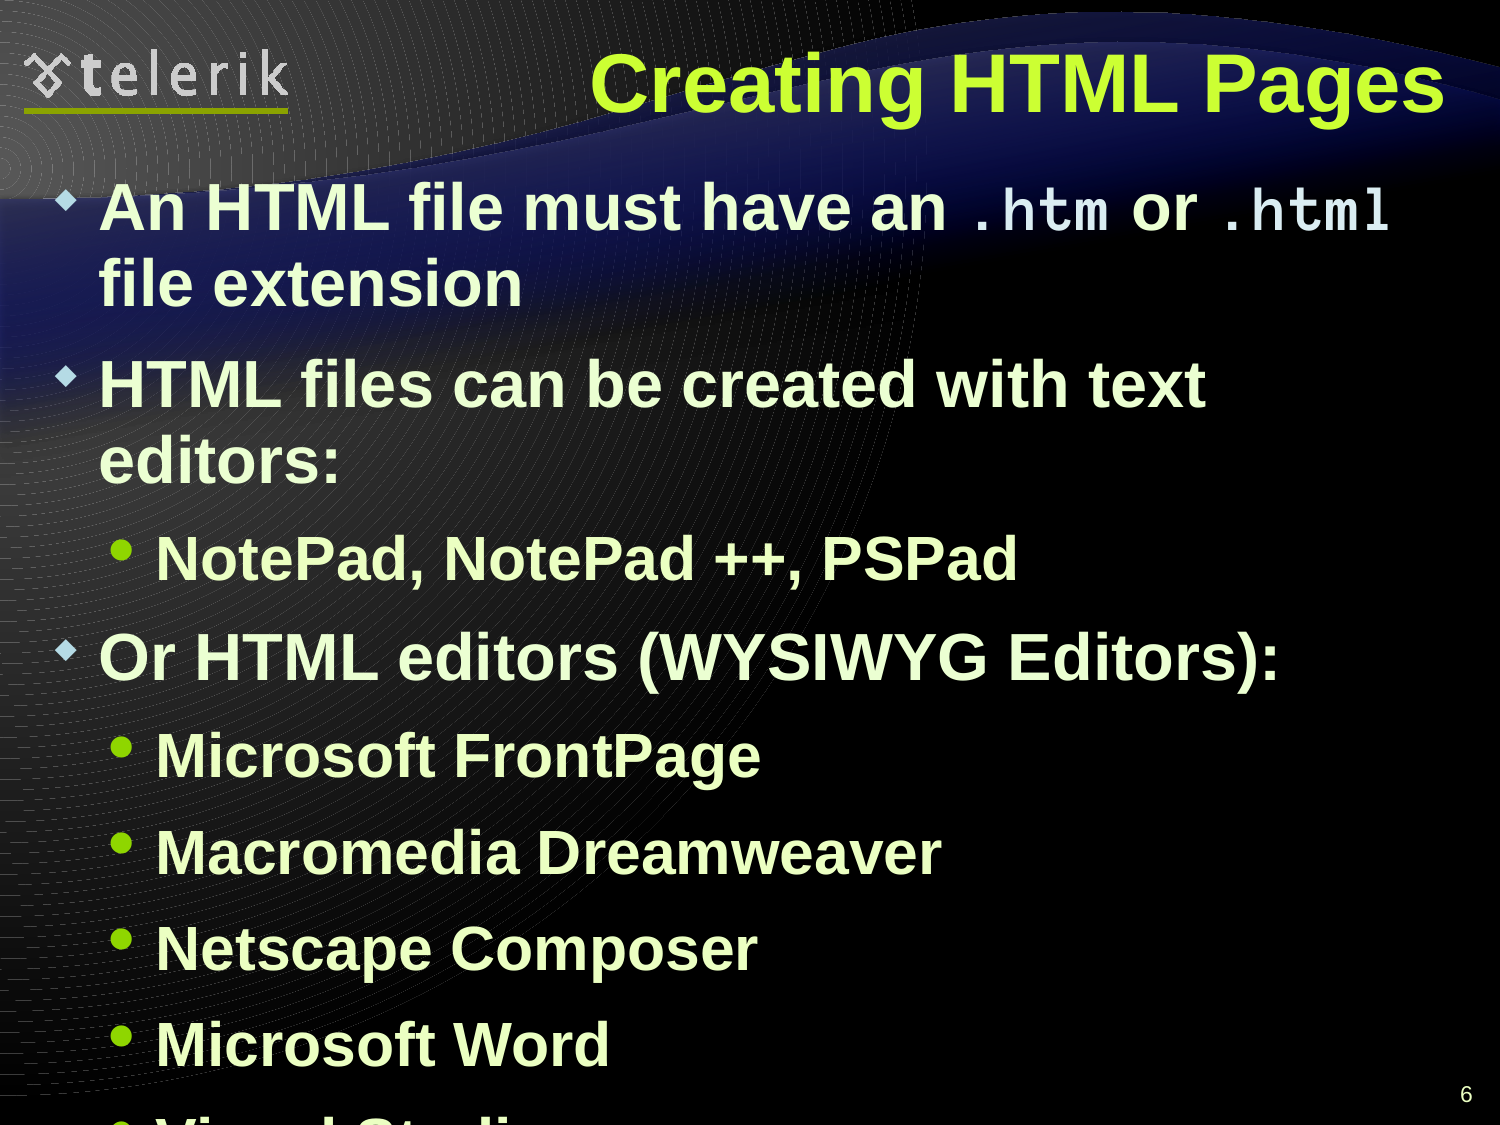

# Creating HTML Pages
An HTML file must have an .htm or .html file extension
HTML files can be created with text editors:
NotePad, NotePad ++, PSPad
Or HTML editors (WYSIWYG Editors):
Microsoft FrontPage
Macromedia Dreamweaver
Netscape Composer
Microsoft Word
Visual Studio
6